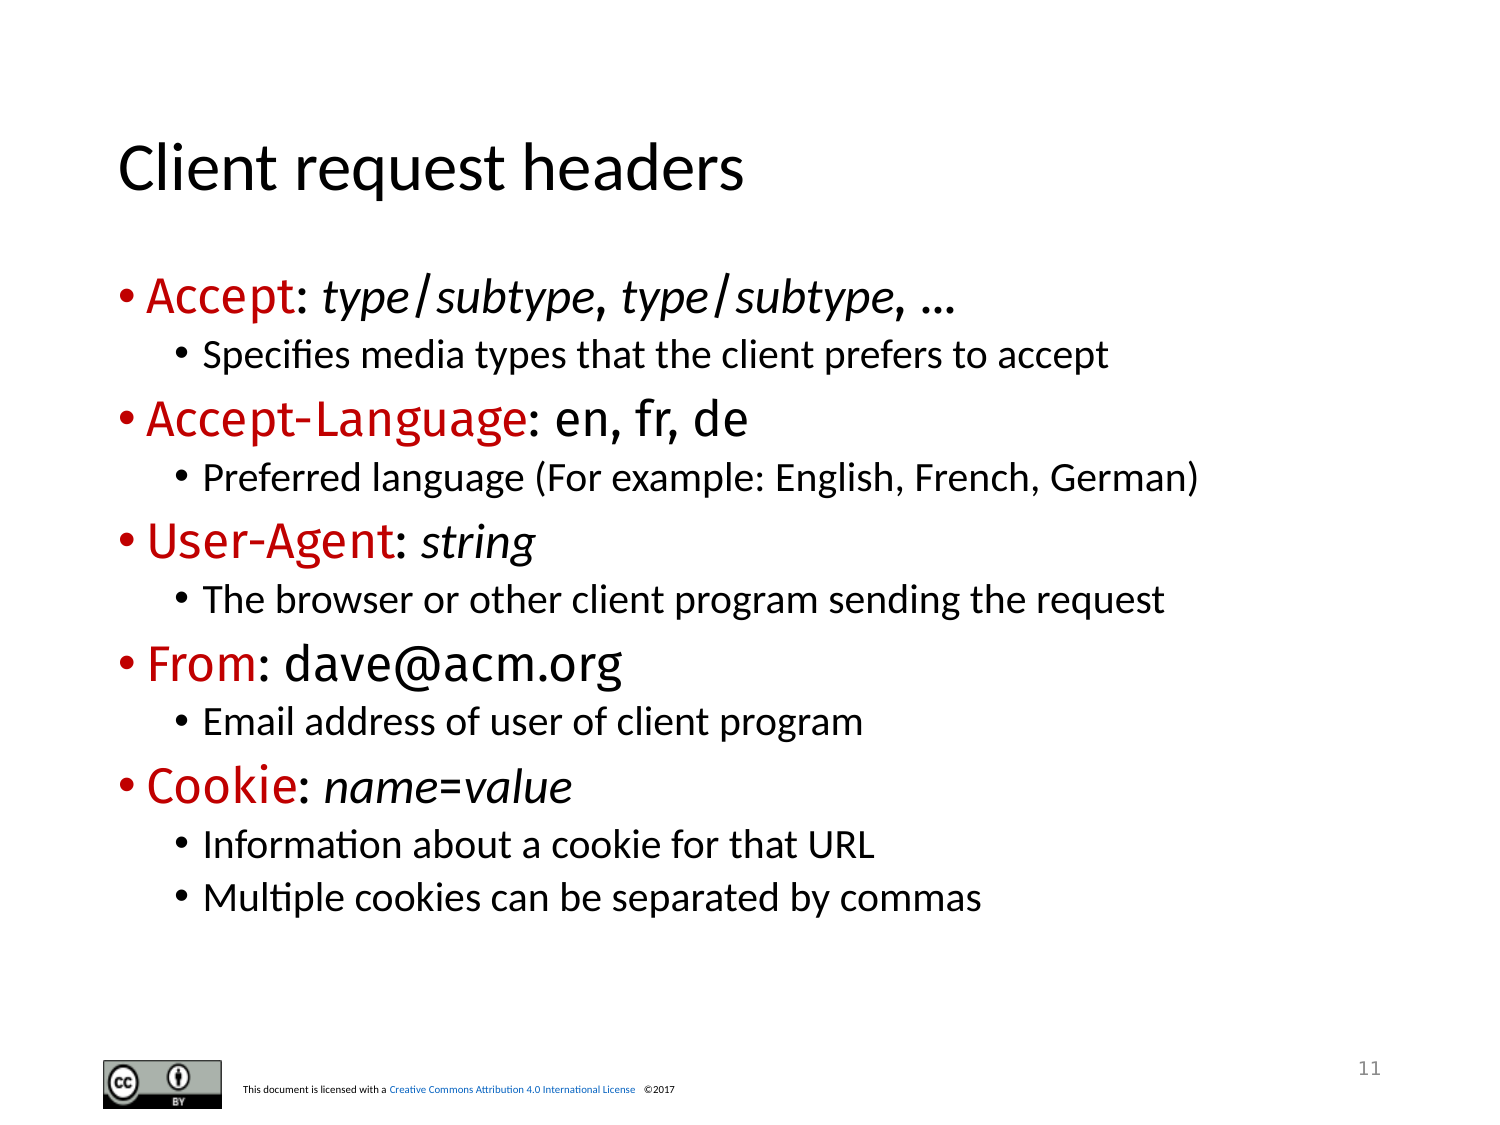

# Client request headers
Accept: type/subtype, type/subtype, ...
Specifies media types that the client prefers to accept
Accept-Language: en, fr, de
Preferred language (For example: English, French, German)
User-Agent: string
The browser or other client program sending the request
From: dave@acm.org
Email address of user of client program
Cookie: name=value
Information about a cookie for that URL
Multiple cookies can be separated by commas
11